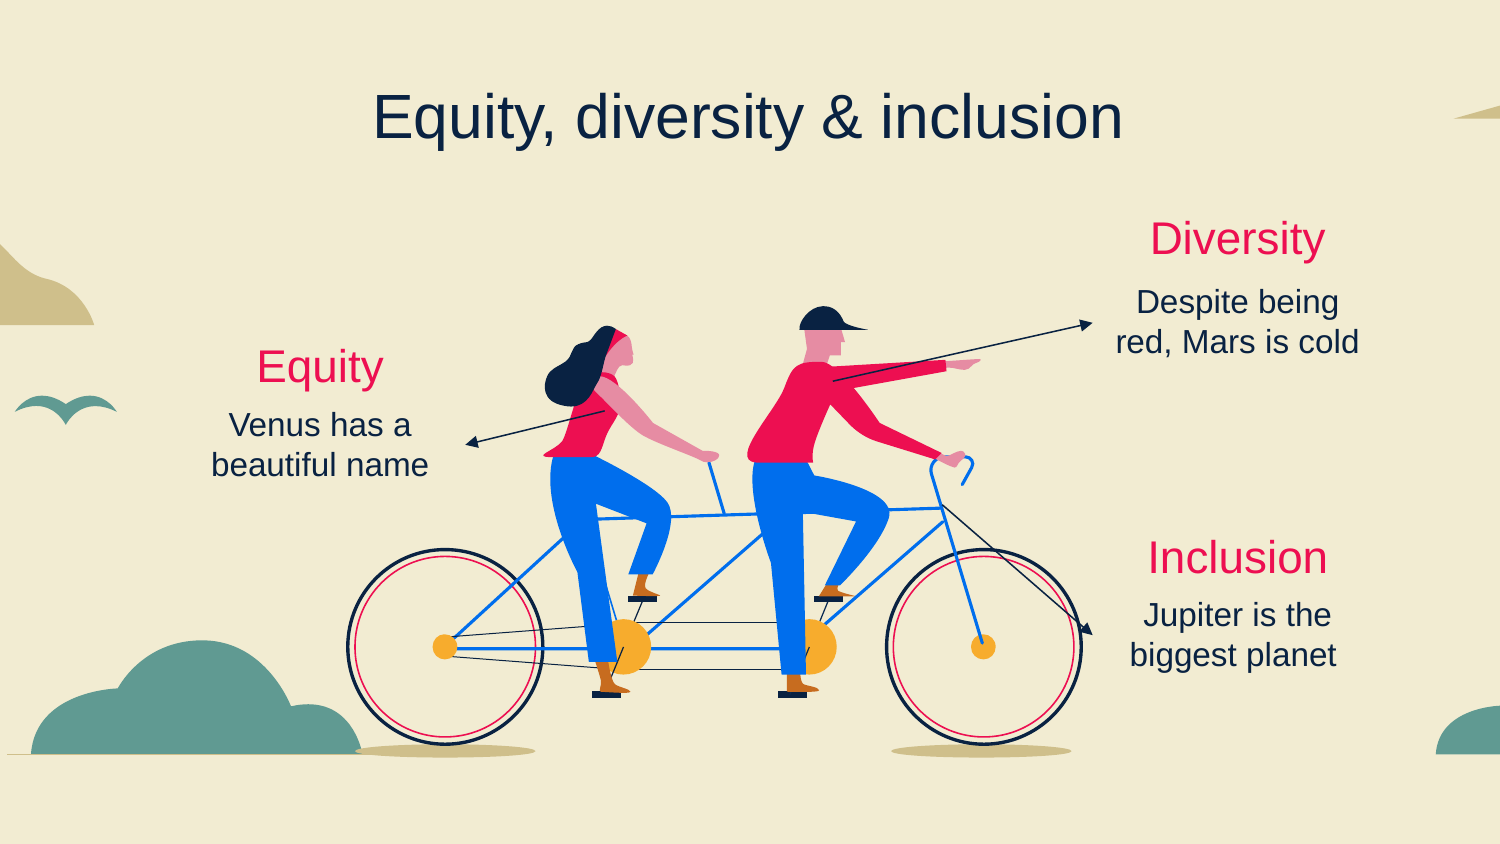

# Equity, diversity & inclusion
Diversity
Despite being red, Mars is cold

Equity
Venus has a beautiful name
Inclusion
Jupiter is the biggest planet